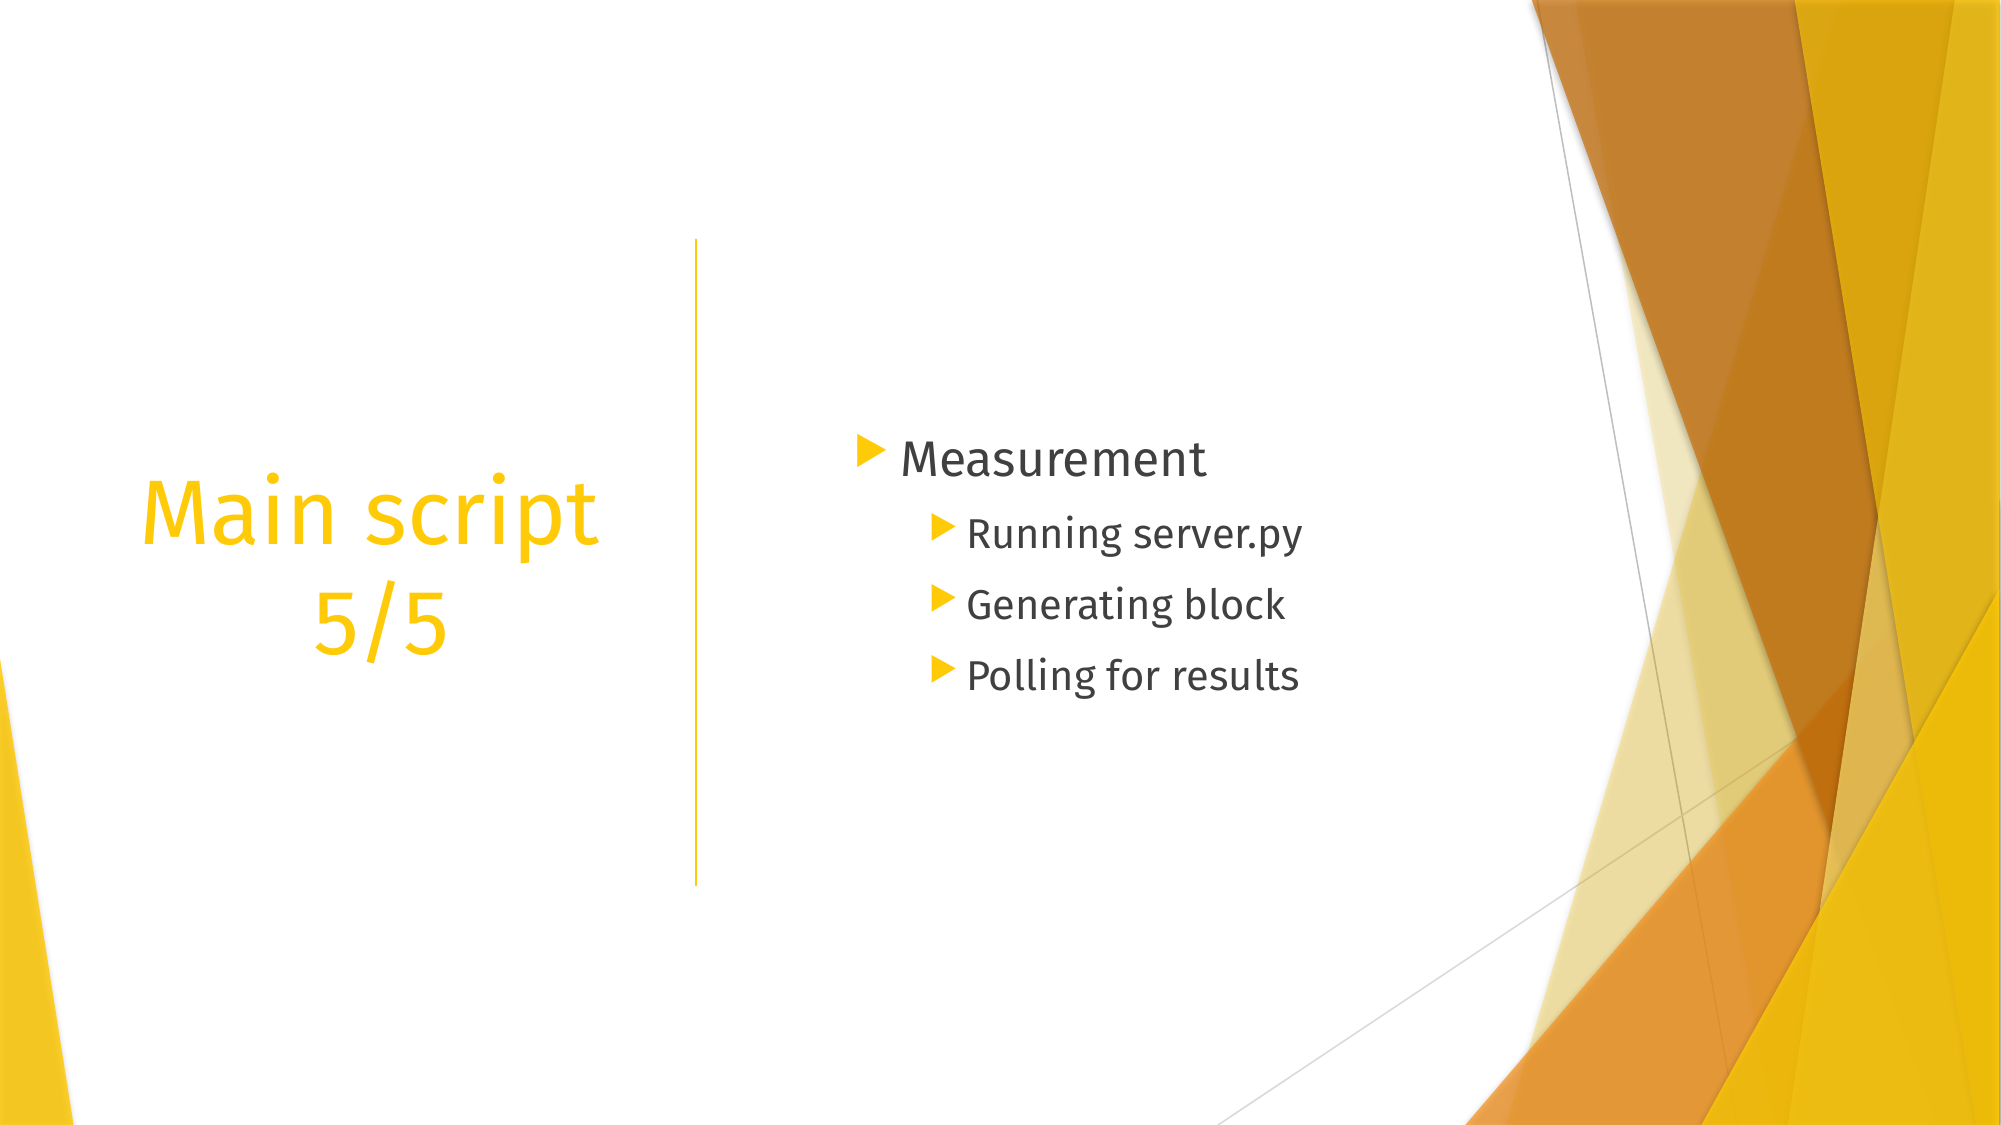

# Main script 5/5
Measurement
Running server.py
Generating block
Polling for results